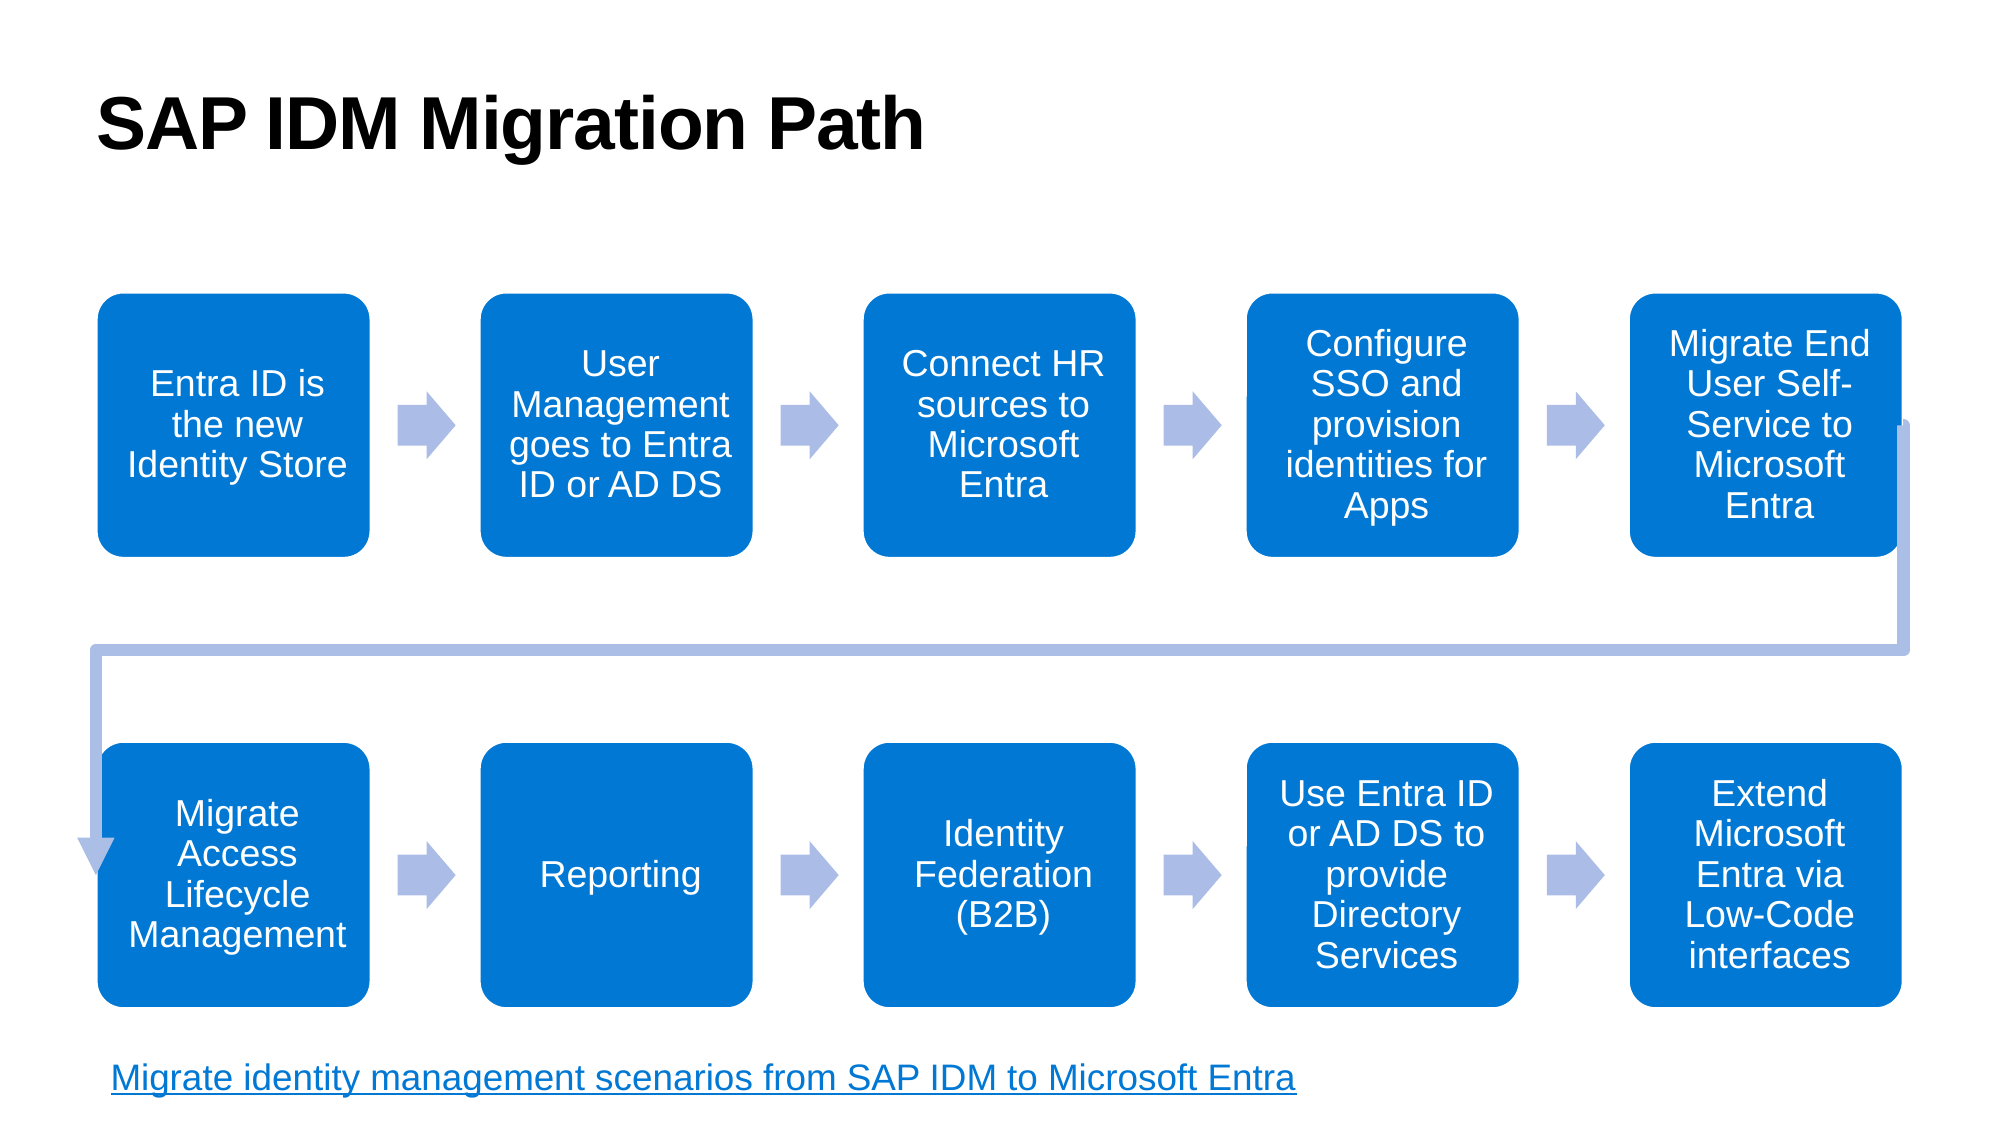

# SAP IDM Migration Path
Entra ID is the new Identity Store

User Management goes to Entra ID or AD DS

Connect HR sources to Microsoft Entra

Configure SSO and provision identities for Apps

Migrate End User Self-Service to Microsoft Entra
Migrate Access Lifecycle Management

Reporting

Identity Federation (B2B)

Use Entra ID or AD DS to provide Directory Services

Extend Microsoft Entra via Low-Code interfaces
Migrate identity management scenarios from SAP IDM to Microsoft Entra